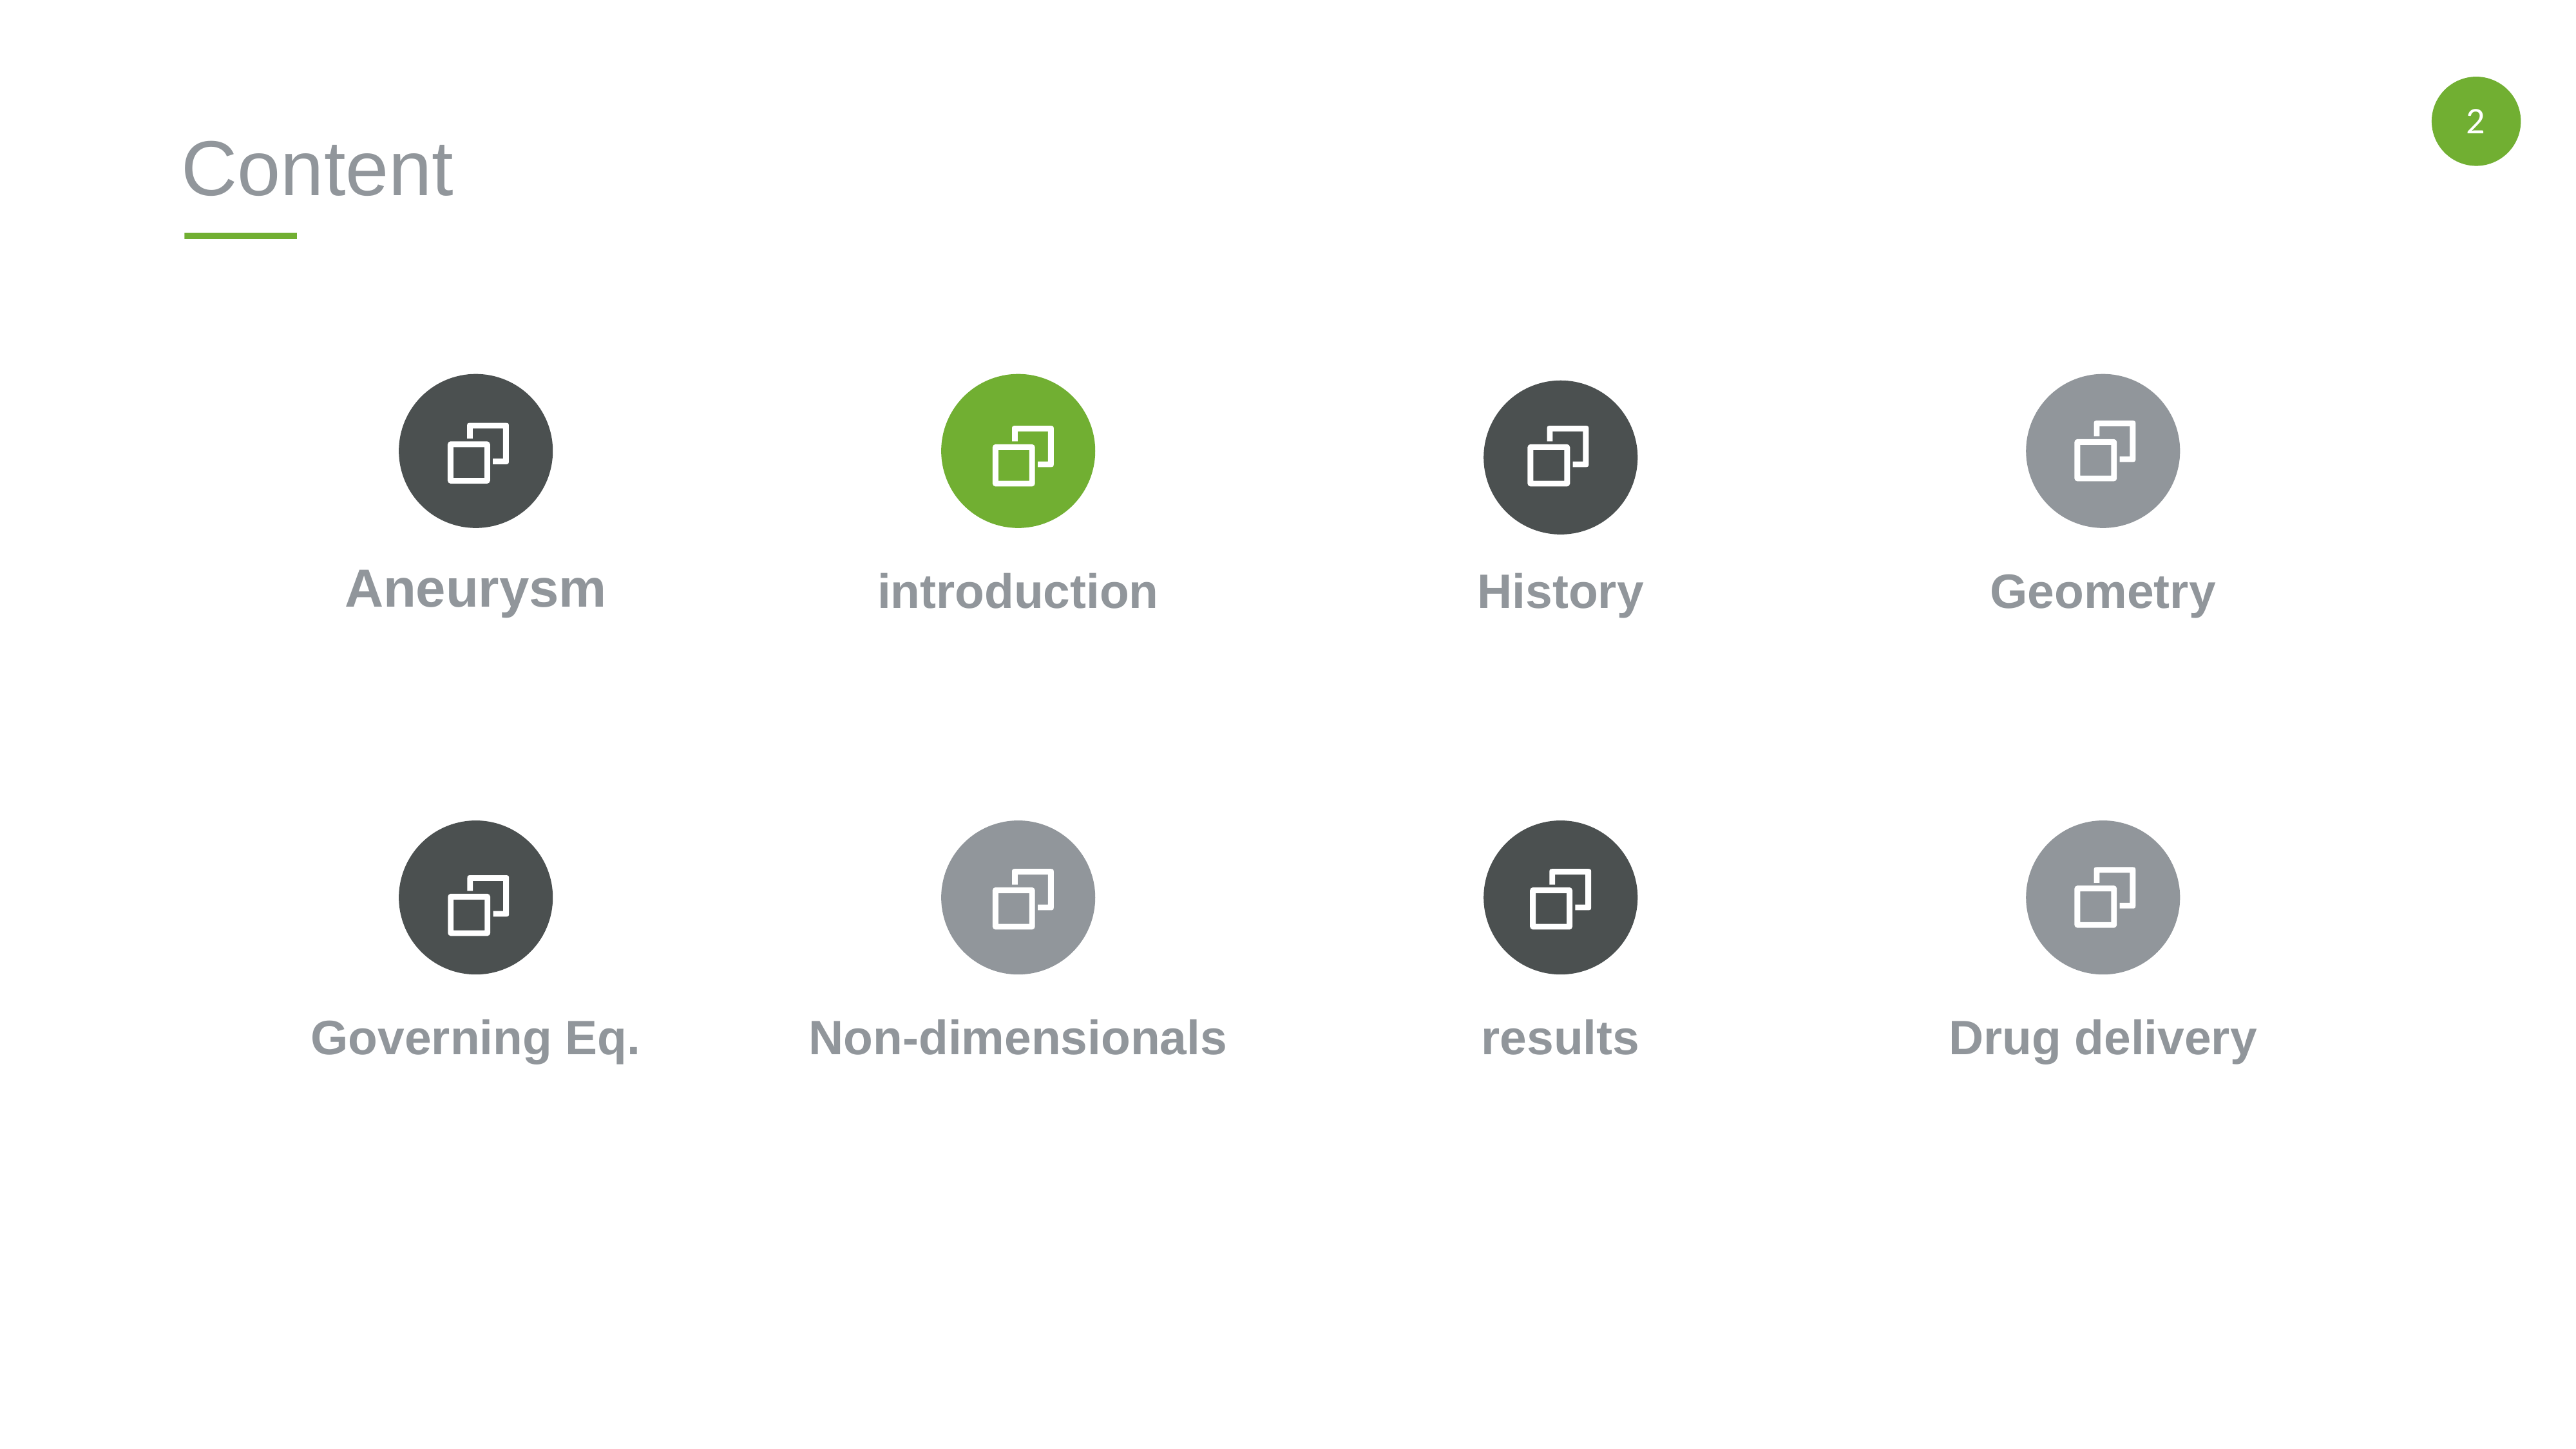

Content

Aneurysm
introduction
History
Geometry

Governing Eq.
Non-dimensionals
results
Drug delivery